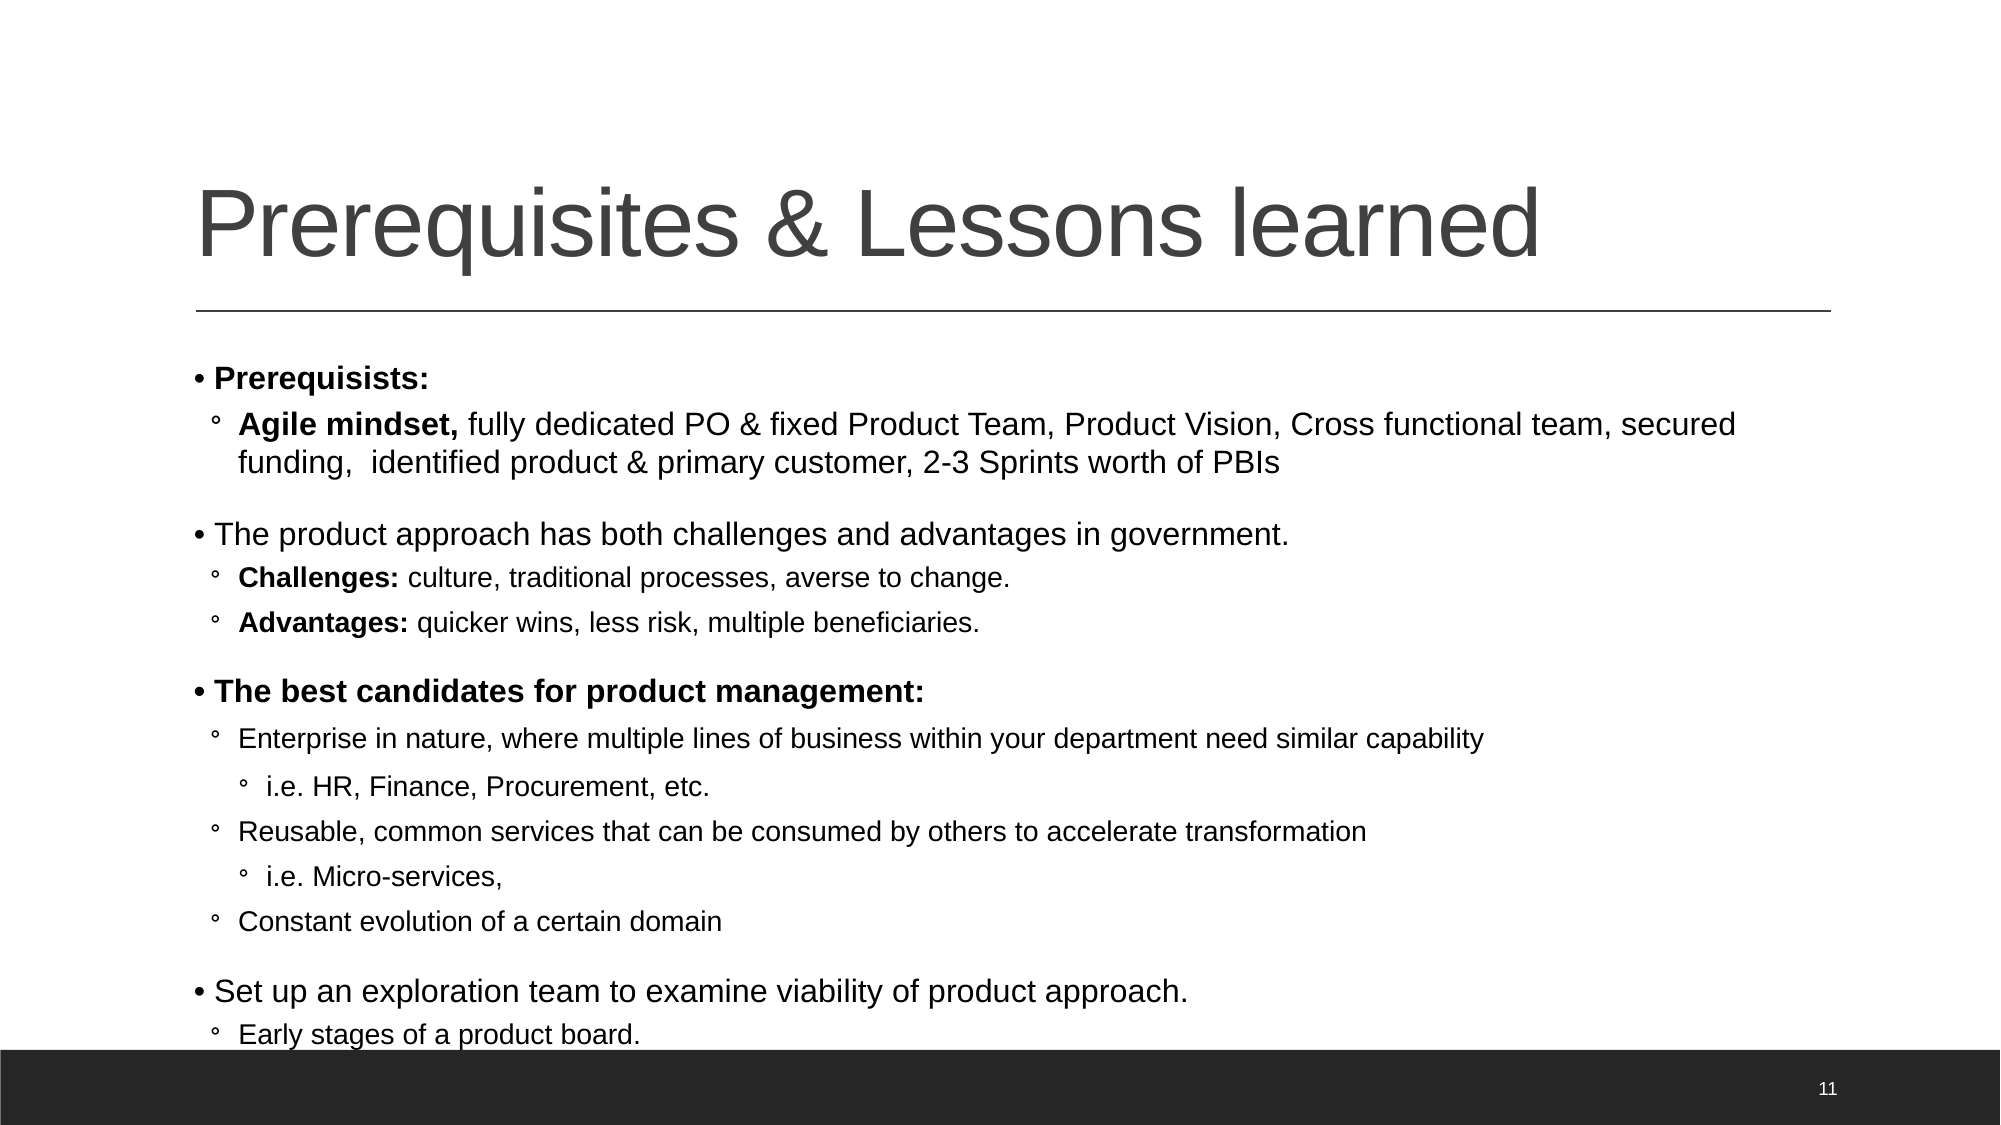

# Prerequisites & Lessons learned
• Prerequisists:
Agile mindset, fully dedicated PO & fixed Product Team, Product Vision, Cross functional team, secured funding,  identified product & primary customer, 2-3 Sprints worth of PBIs
• The product approach has both challenges and advantages in government.
Challenges: culture, traditional processes, averse to change.
Advantages: quicker wins, less risk, multiple beneficiaries.
• The best candidates for product management:
Enterprise in nature, where multiple lines of business within your department need similar capability
i.e. HR, Finance, Procurement, etc.
Reusable, common services that can be consumed by others to accelerate transformation
i.e. Micro-services,
Constant evolution of a certain domain
• Set up an exploration team to examine viability of product approach.
Early stages of a product board.

11